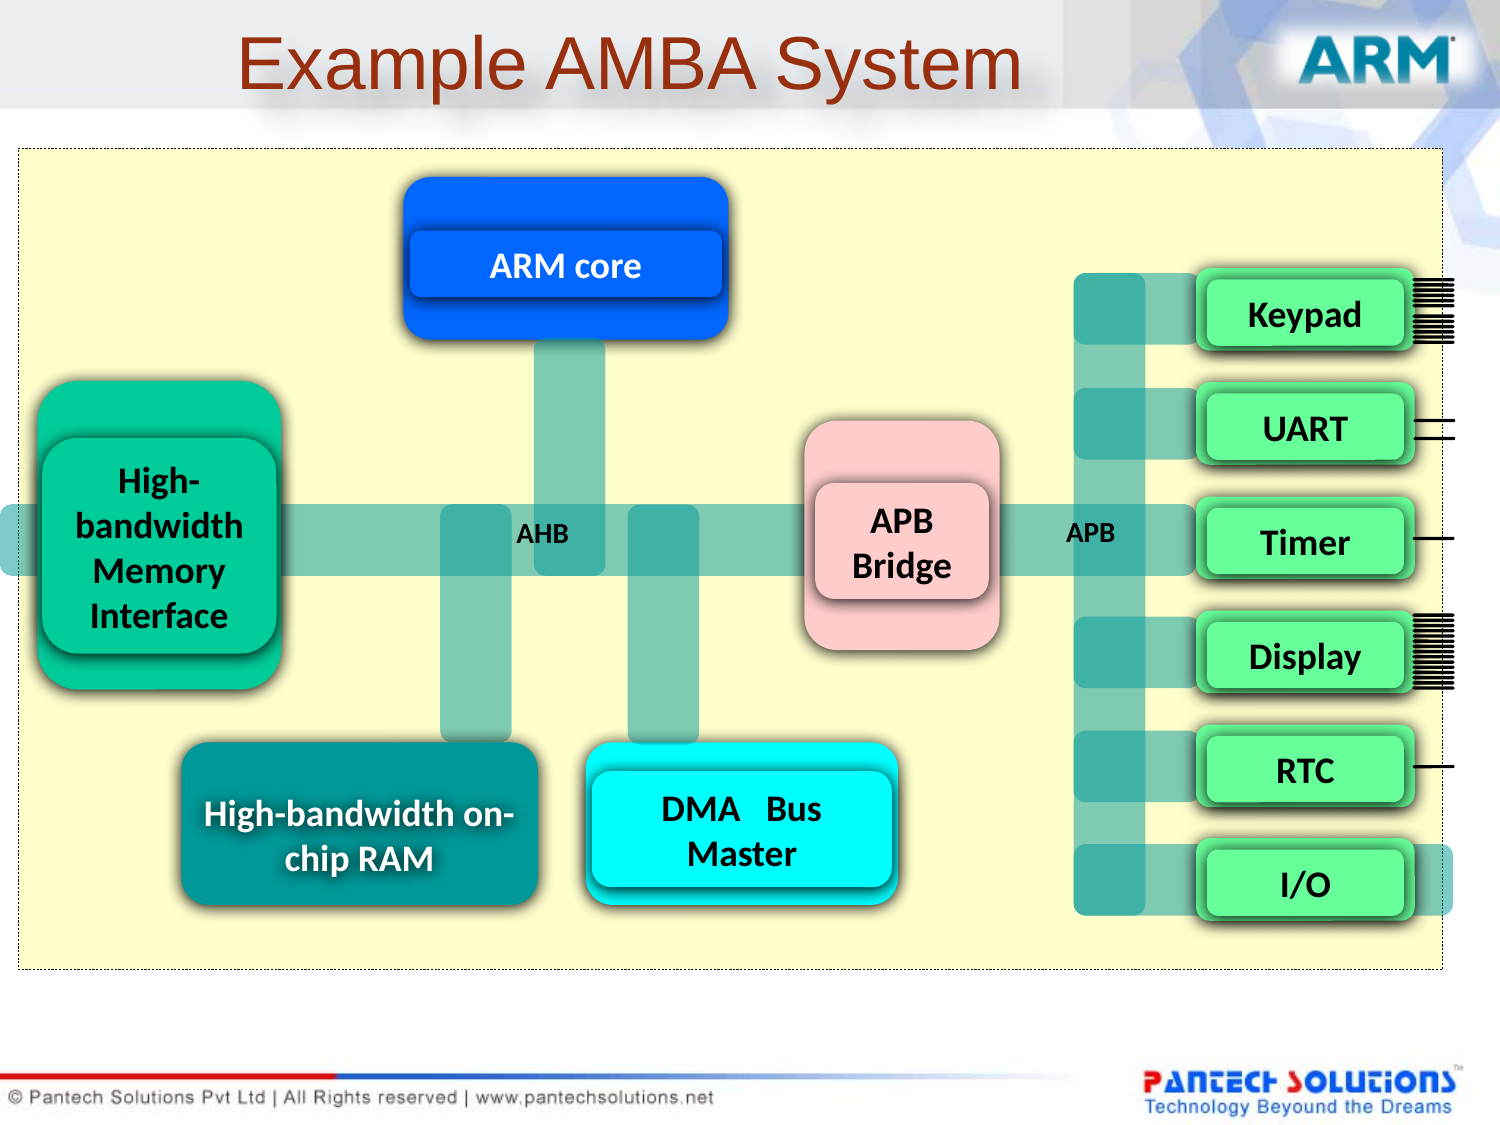

# Example AMBA System

ARM core

Keypad

High-bandwidth Memory Interface

UART

APB Bridge

Timer
APB

AHB

Display

RTC

High-bandwidth on-chip RAM

DMA   Bus Master

I/O